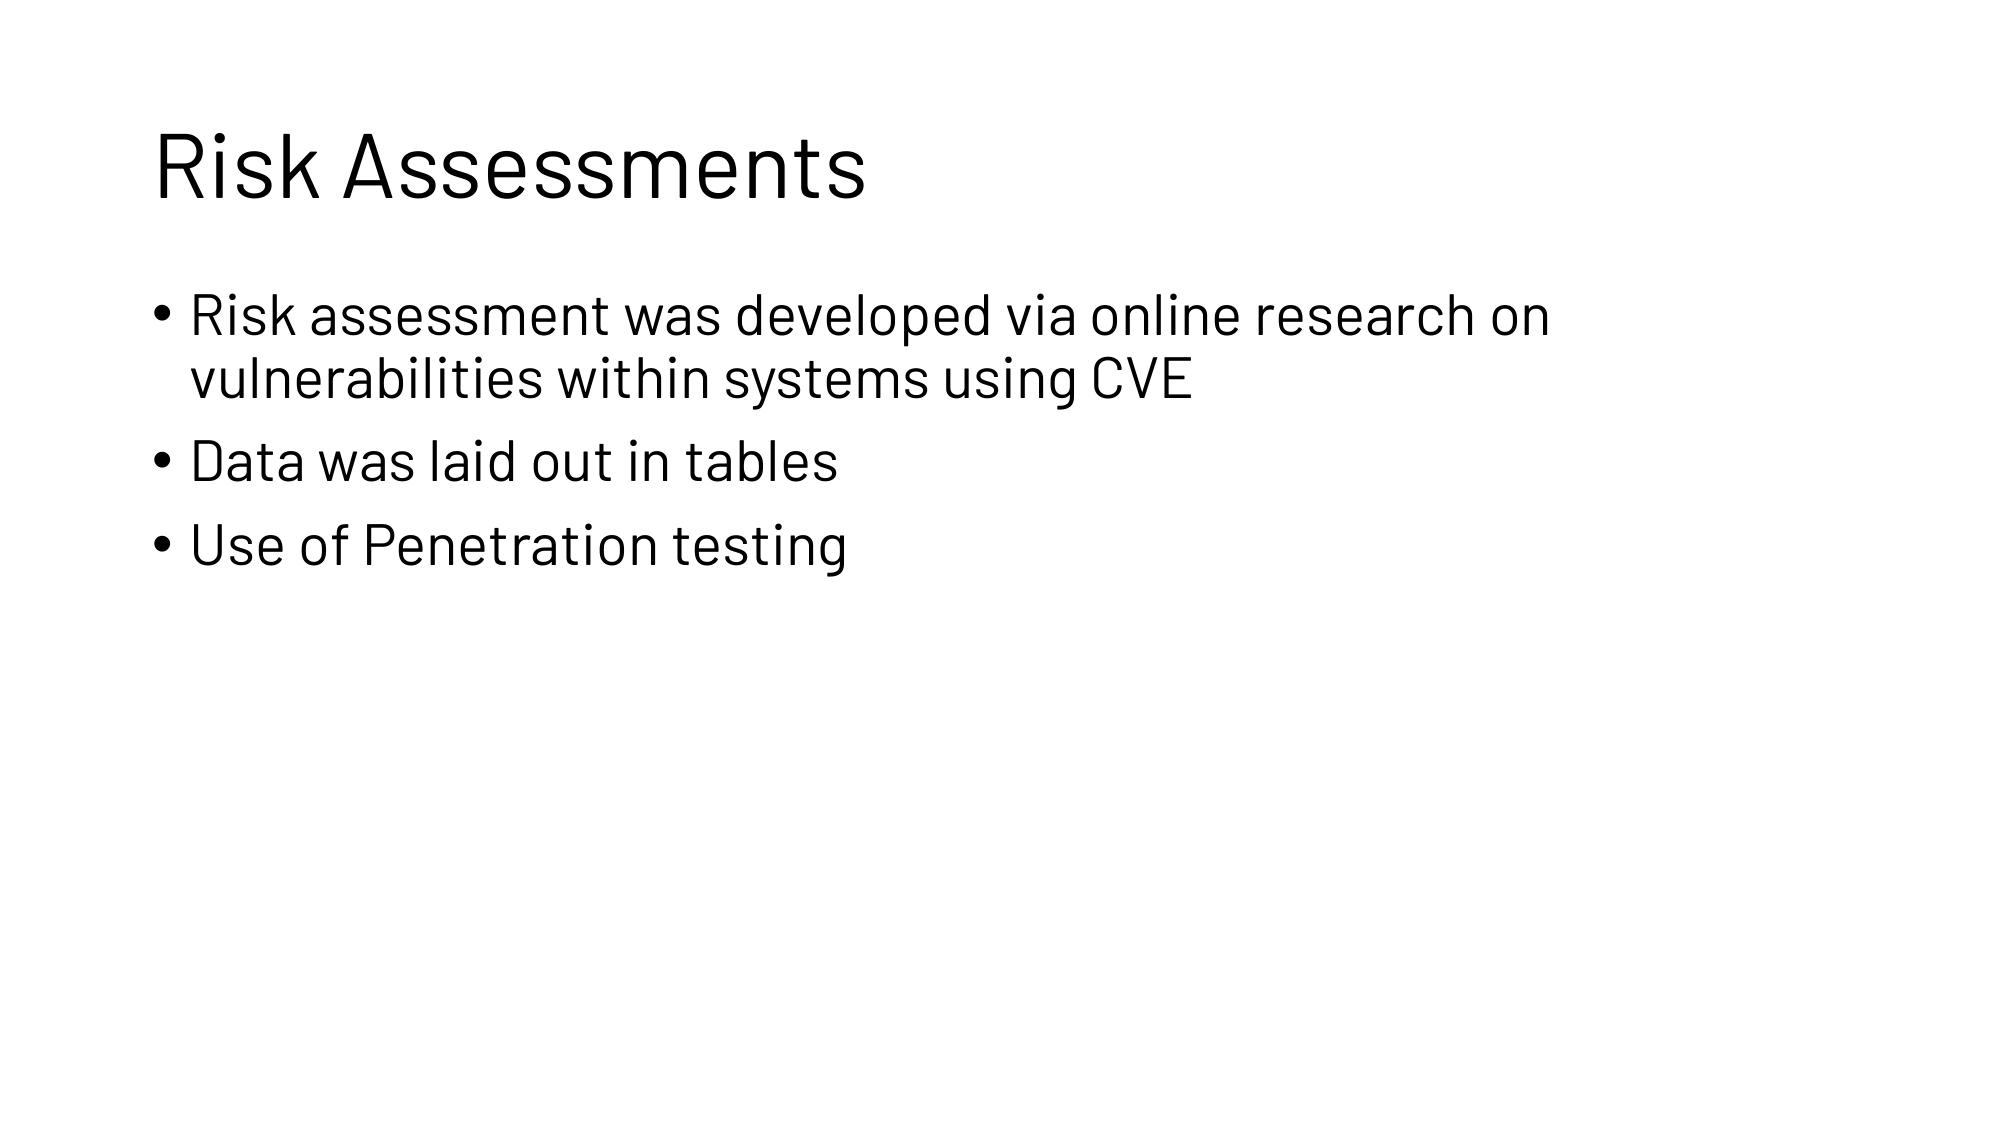

# Risk Assessments
Risk assessment was developed via online research on vulnerabilities within systems using CVE
Data was laid out in tables
Use of Penetration testing